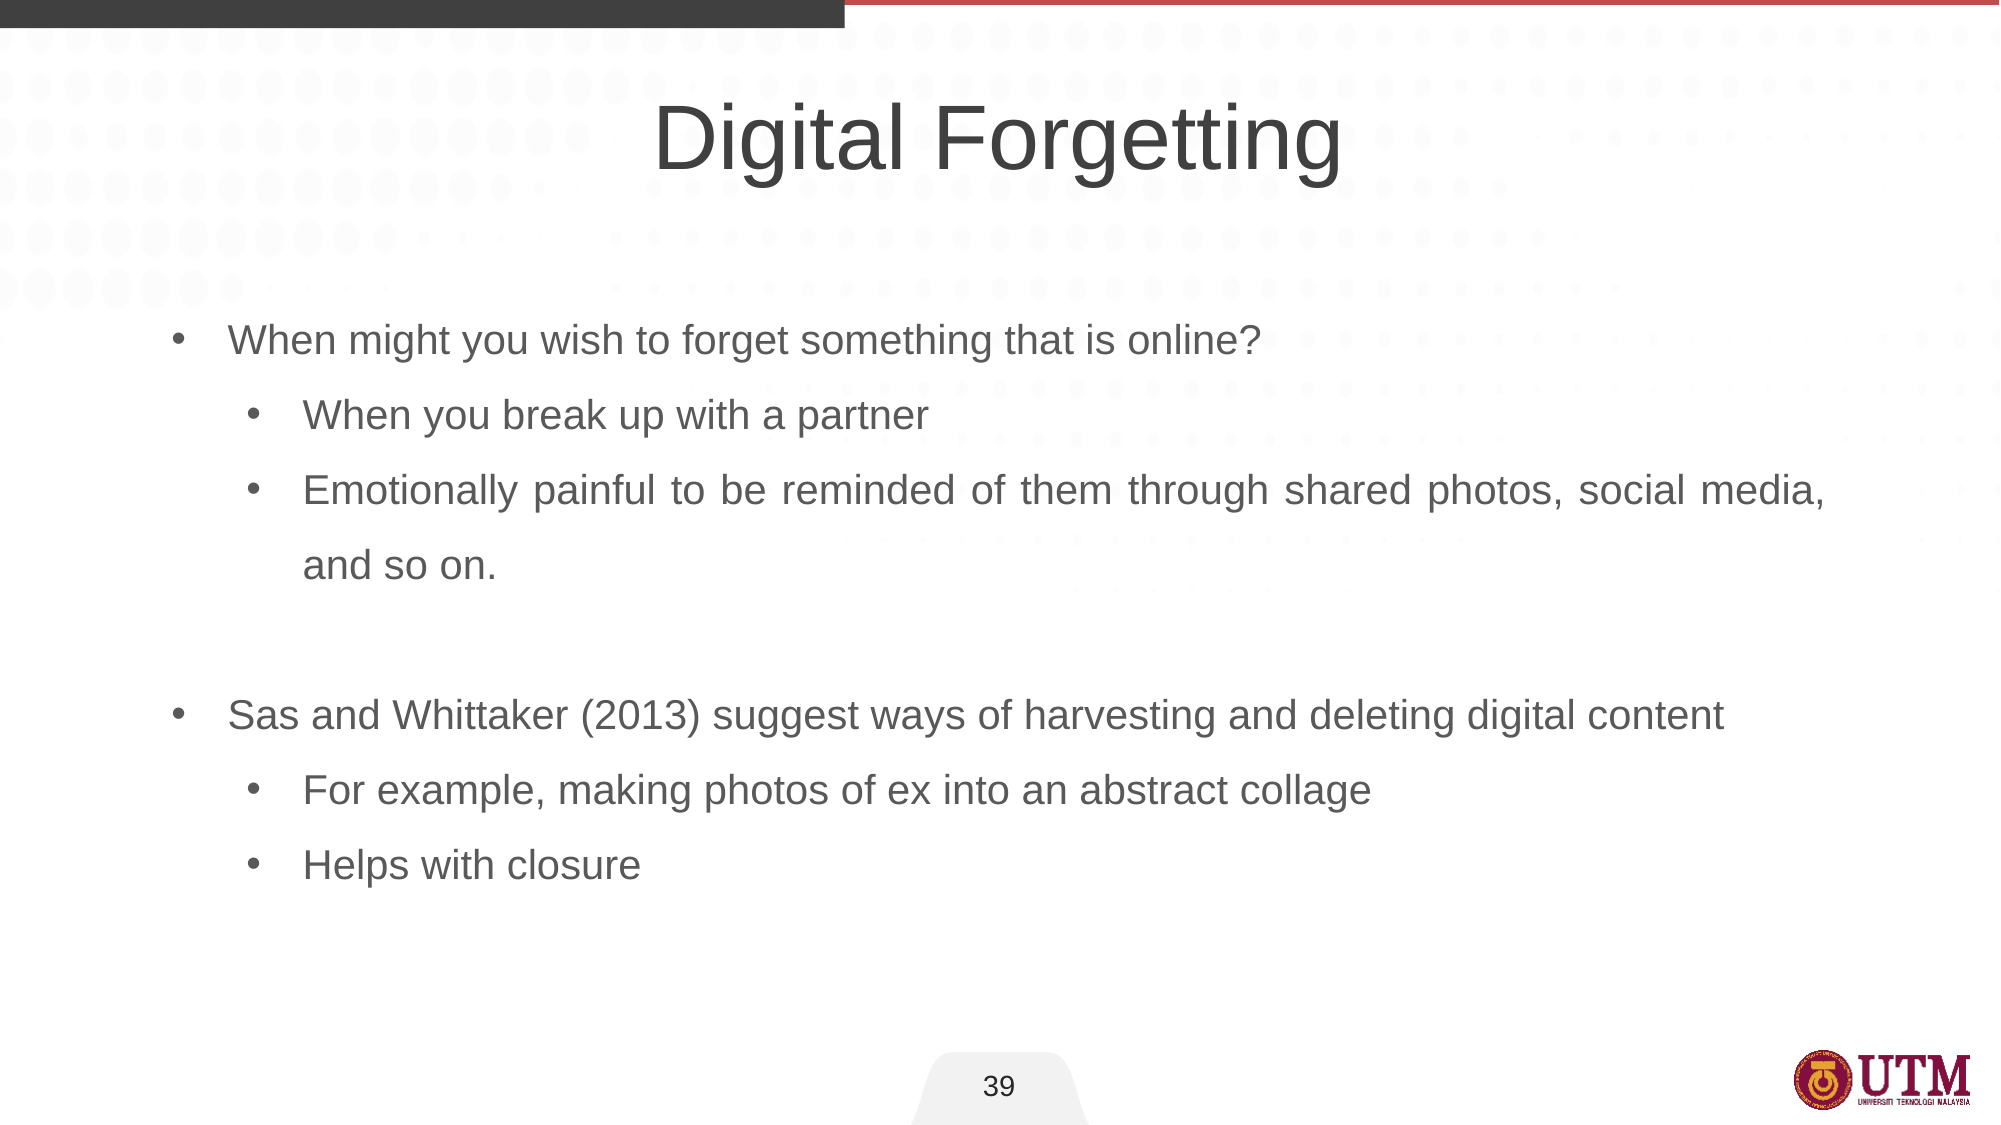

Digital Forgetting
When might you wish to forget something that is online?
When you break up with a partner
Emotionally painful to be reminded of them through shared photos, social media, and so on.

Sas and Whittaker (2013) suggest ways of harvesting and deleting digital content
For example, making photos of ex into an abstract collage
Helps with closure
39